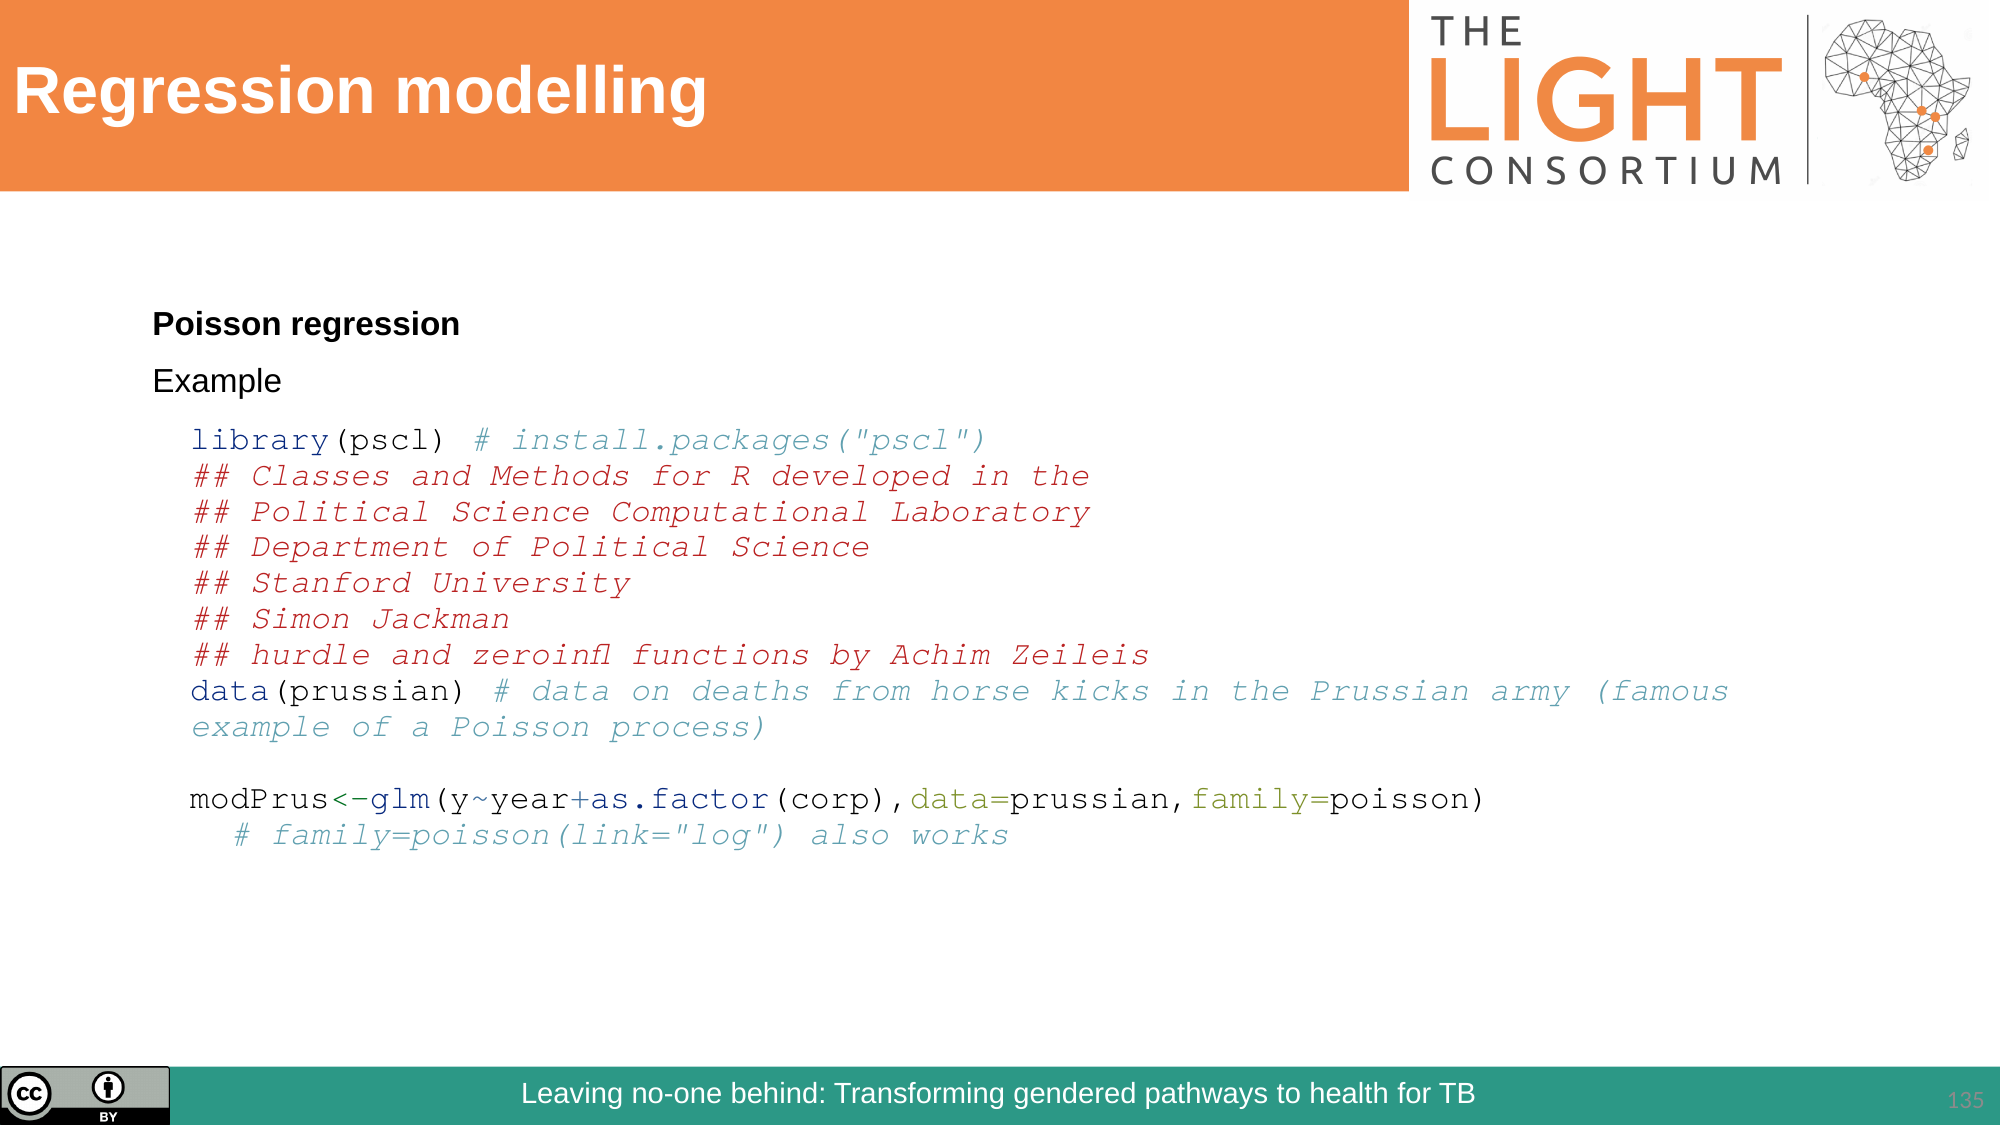

# Regression modelling
Poisson regression
Example
library(pscl) # install.packages("pscl")
## Classes and Methods for R developed in the
## Political Science Computational Laboratory
## Department of Political Science
## Stanford University
## Simon Jackman
## hurdle and zeroinfl functions by Achim Zeileis
data(prussian) # data on deaths from horse kicks in the Prussian army (famous example of a Poisson process)
modPrus<-glm(y~year+as.factor(corp),data=prussian,family=poisson)
  # family=poisson(link="log") also works
135